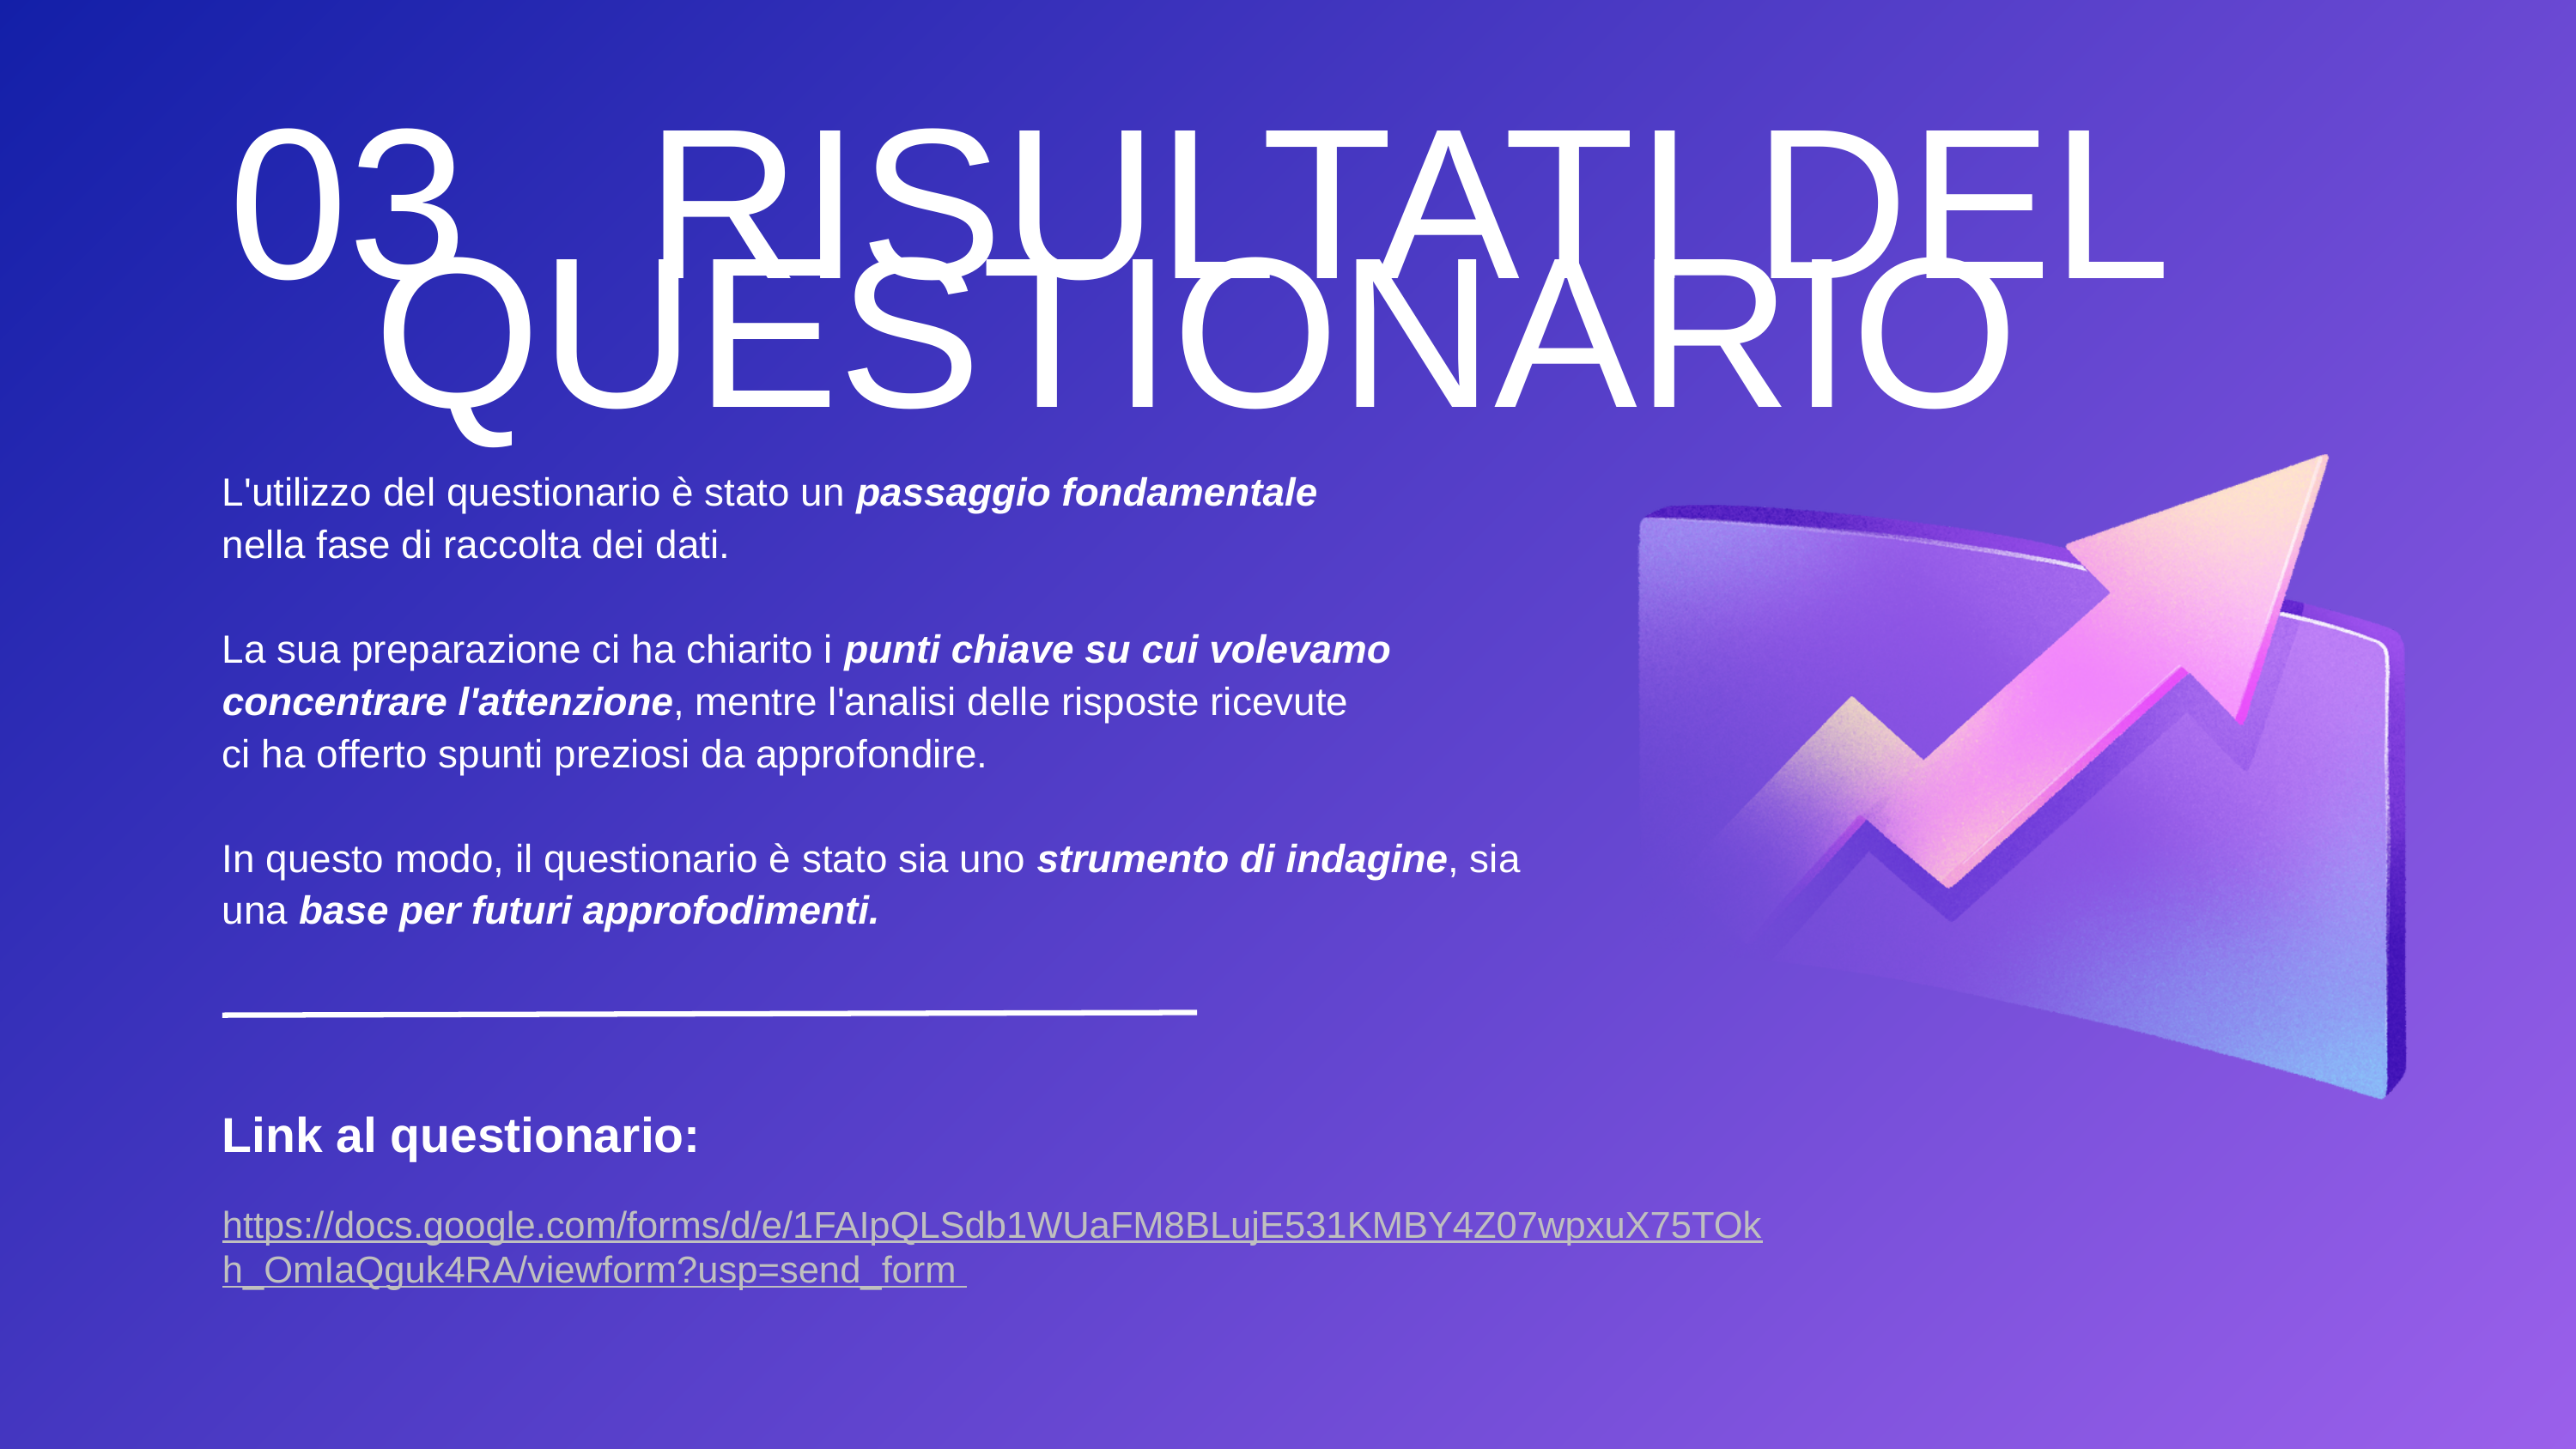

03   RISULTATI DEL QUESTIONARIO

L'utilizzo del questionario è stato un passaggio fondamentale
nella fase di raccolta dei dati.

La sua preparazione ci ha chiarito i punti chiave su cui volevamo concentrare l'attenzione, mentre l'analisi delle risposte ricevute
ci ha offerto spunti preziosi da approfondire.

In questo modo, il questionario è stato sia uno strumento di indagine, sia una base per futuri approfodimenti.

Link al questionario:
https://docs.google.com/forms/d/e/1FAIpQLSdb1WUaFM8BLujE531KMBY4Z07wpxuX75TOkh_OmIaQguk4RA/viewform?usp=send_form